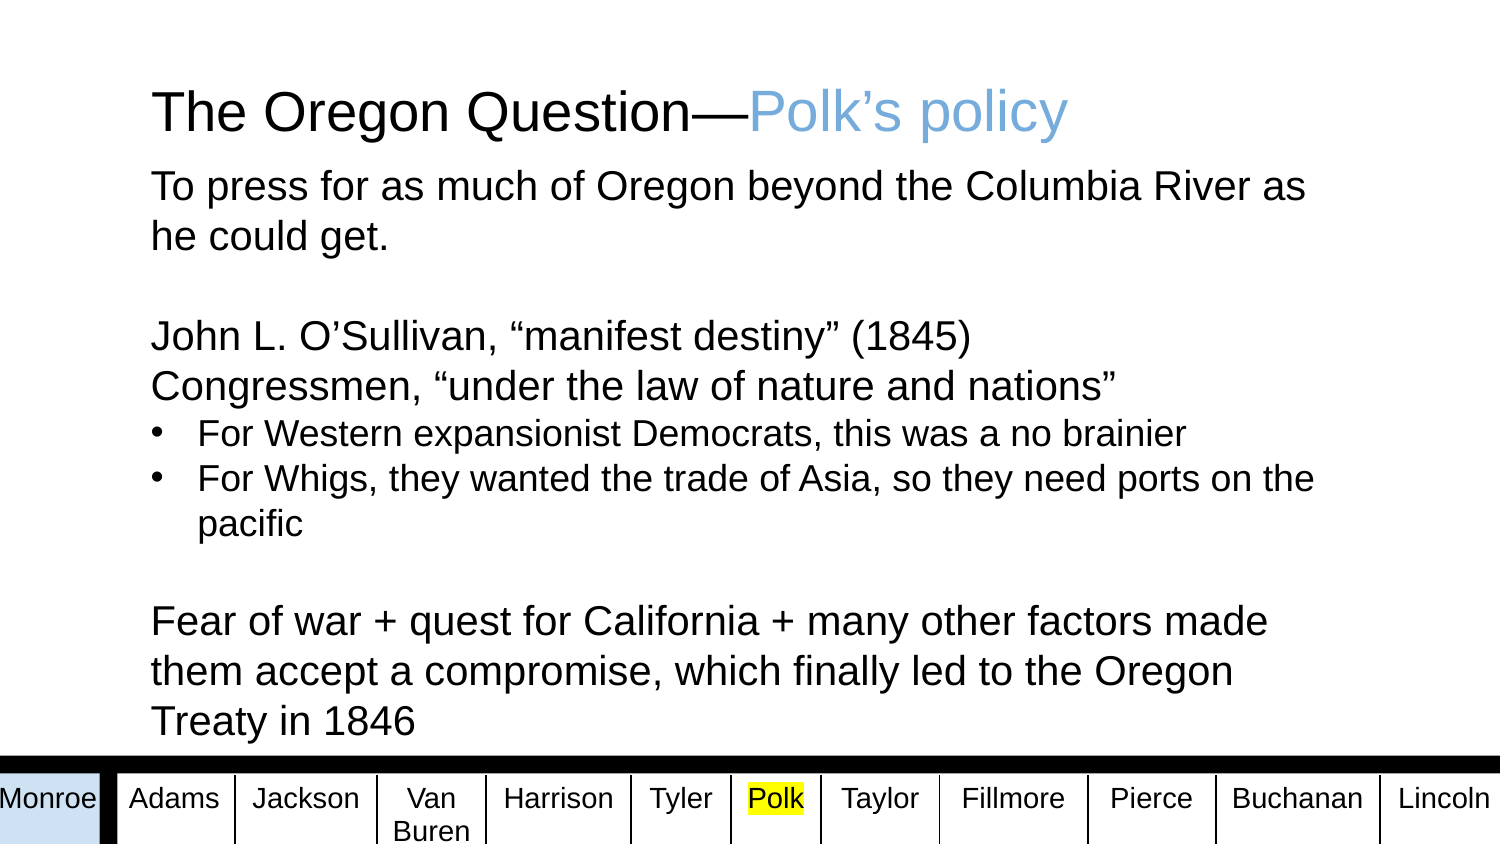

# The Oregon Question—Polk’s policy
To press for as much of Oregon beyond the Columbia River as he could get.

John L. O’Sullivan, “manifest destiny” (1845)
Congressmen, “under the law of nature and nations”
For Western expansionist Democrats, this was a no brainier
For Whigs, they wanted the trade of Asia, so they need ports on the pacific

Fear of war + quest for California + many other factors made them accept a compromise, which finally led to the Oregon Treaty in 1846
| Monroe | Adams | Jackson | Van Buren | Harrison | Tyler | Polk | Taylor | Fillmore | Pierce | Buchanan | Lincoln |
| --- | --- | --- | --- | --- | --- | --- | --- | --- | --- | --- | --- |